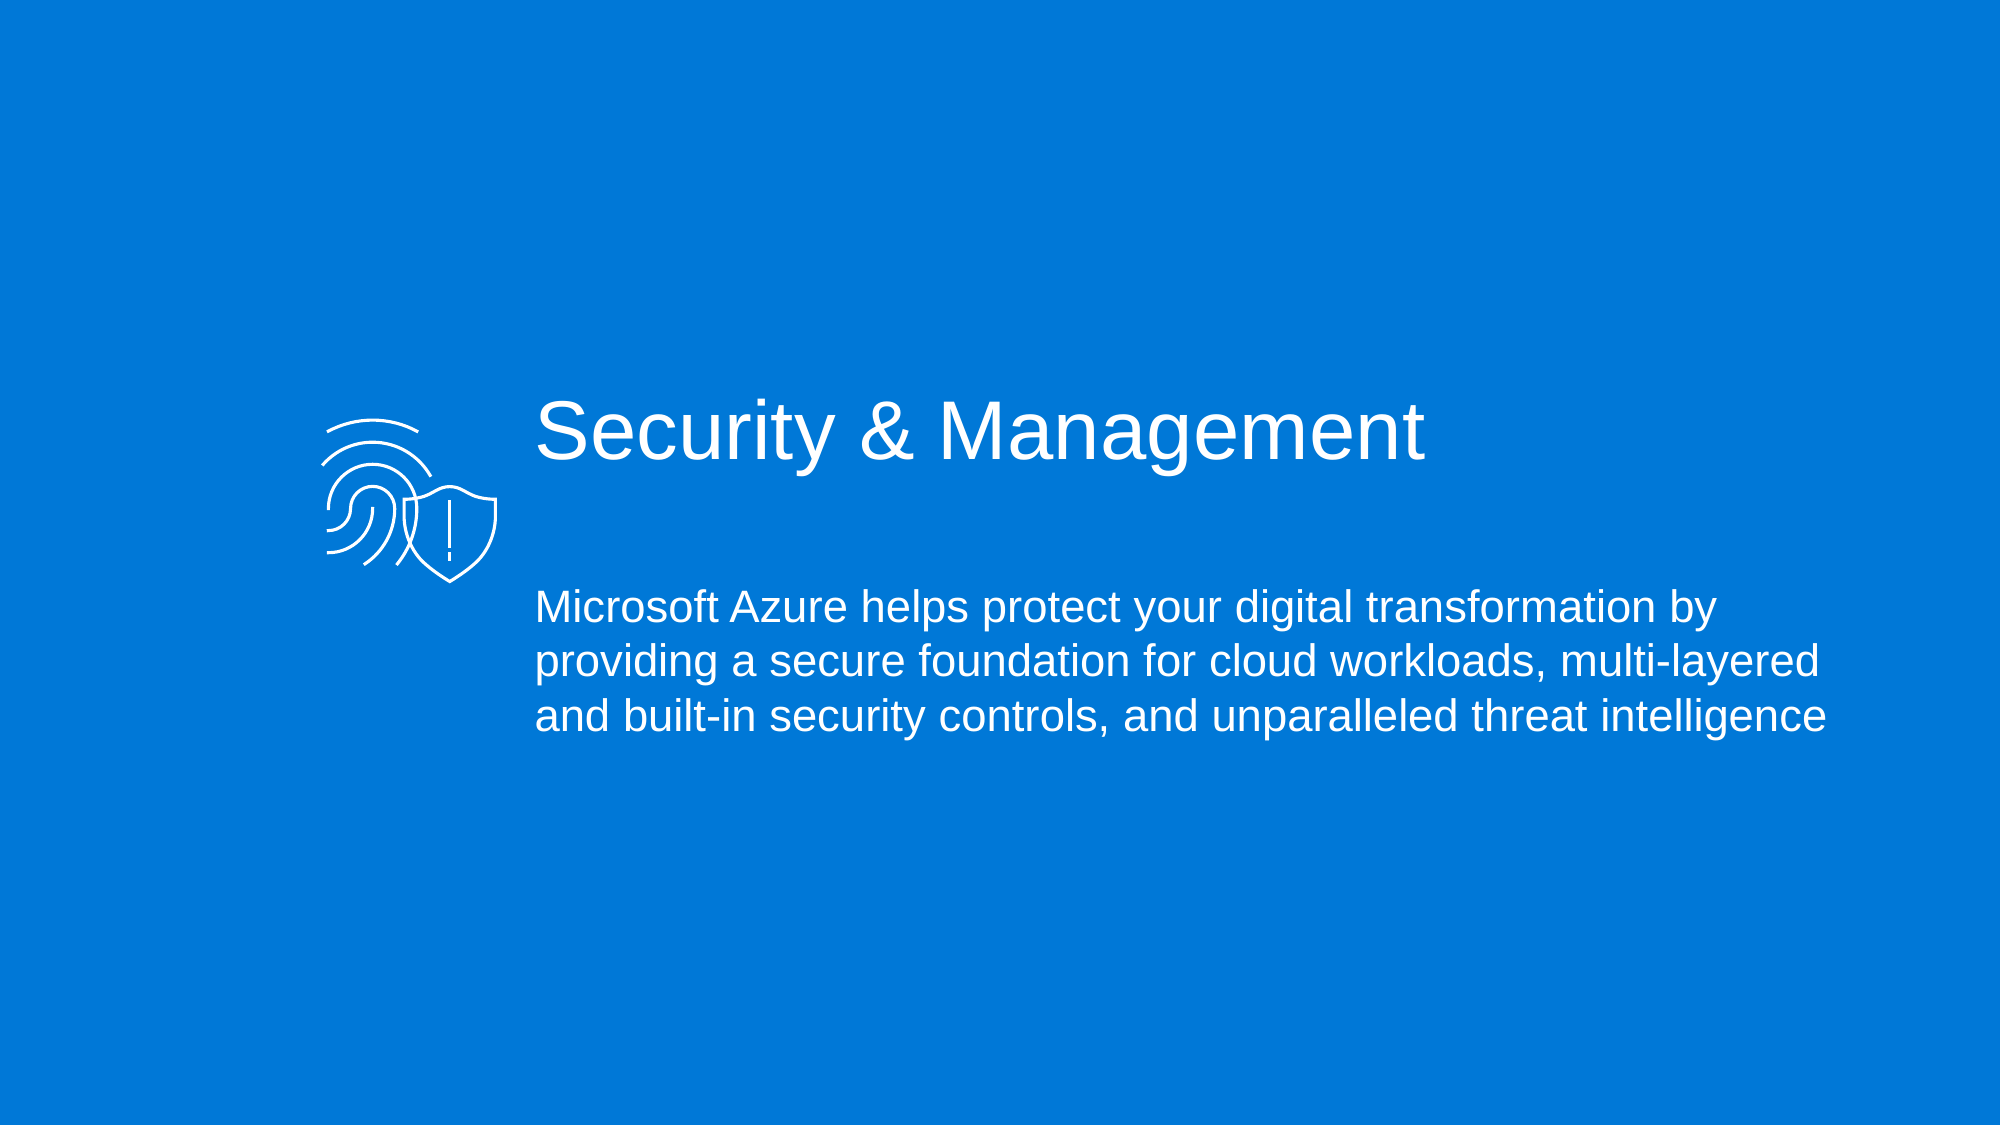

Security & Management
Microsoft Azure helps protect your digital transformation by providing a secure foundation for cloud workloads, multi-layered and built-in security controls, and unparalleled threat intelligence